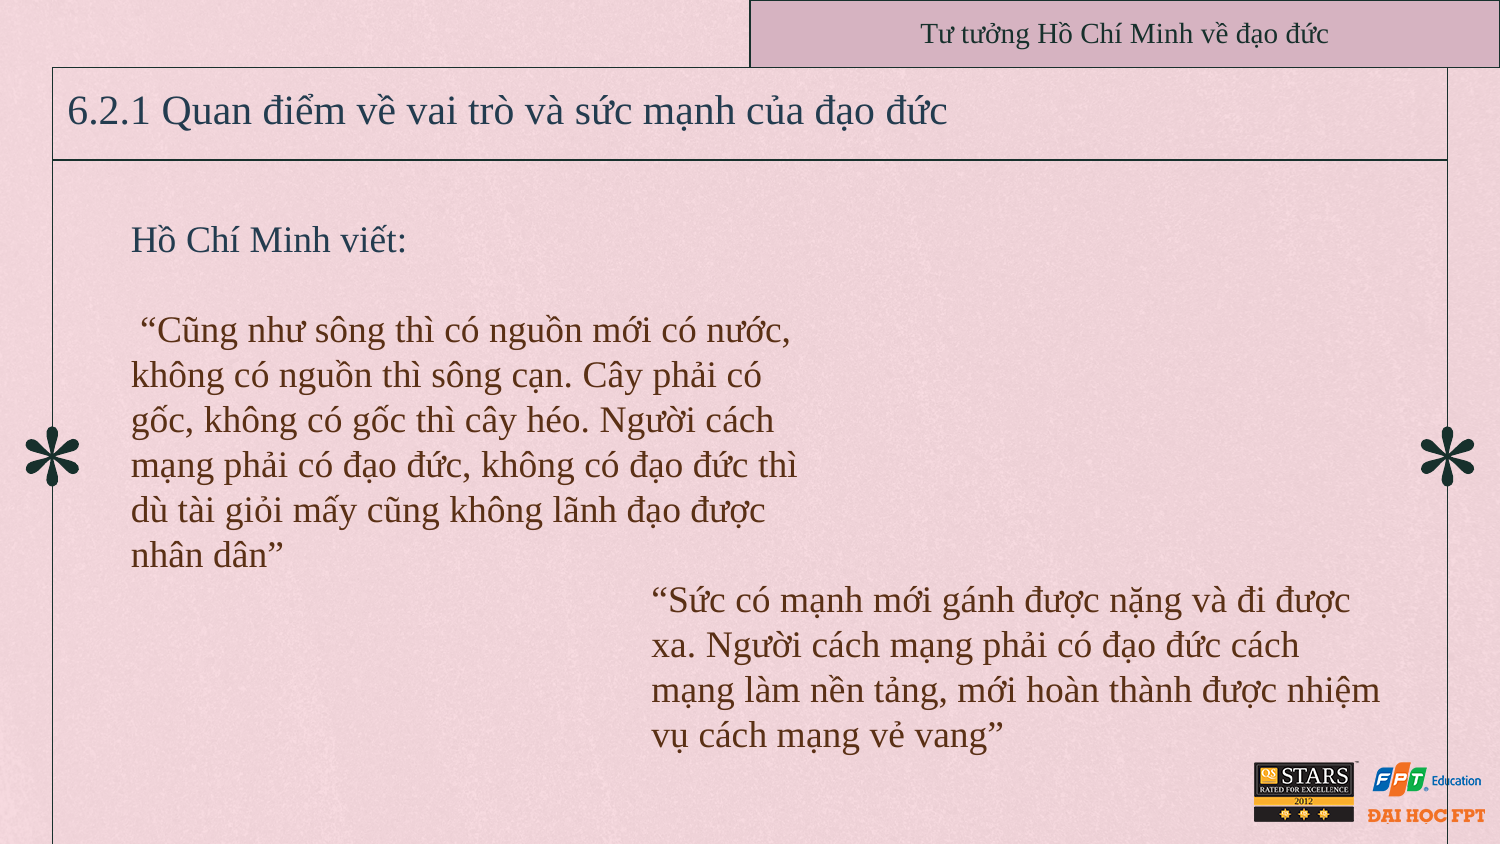

Tư tưởng Hồ Chí Minh về đạo đức
# 6.2.1 Quan điểm về vai trò và sức mạnh của đạo đức
Hồ Chí Minh viết:
 “Cũng như sông thì có nguồn mới có nước, không có nguồn thì sông cạn. Cây phải có gốc, không có gốc thì cây héo. Người cách mạng phải có đạo đức, không có đạo đức thì dù tài giỏi mấy cũng không lãnh đạo được nhân dân”

“Sức có mạnh mới gánh được nặng và đi được xa. Người cách mạng phải có đạo đức cách mạng làm nền tảng, mới hoàn thành được nhiệm vụ cách mạng vẻ vang”